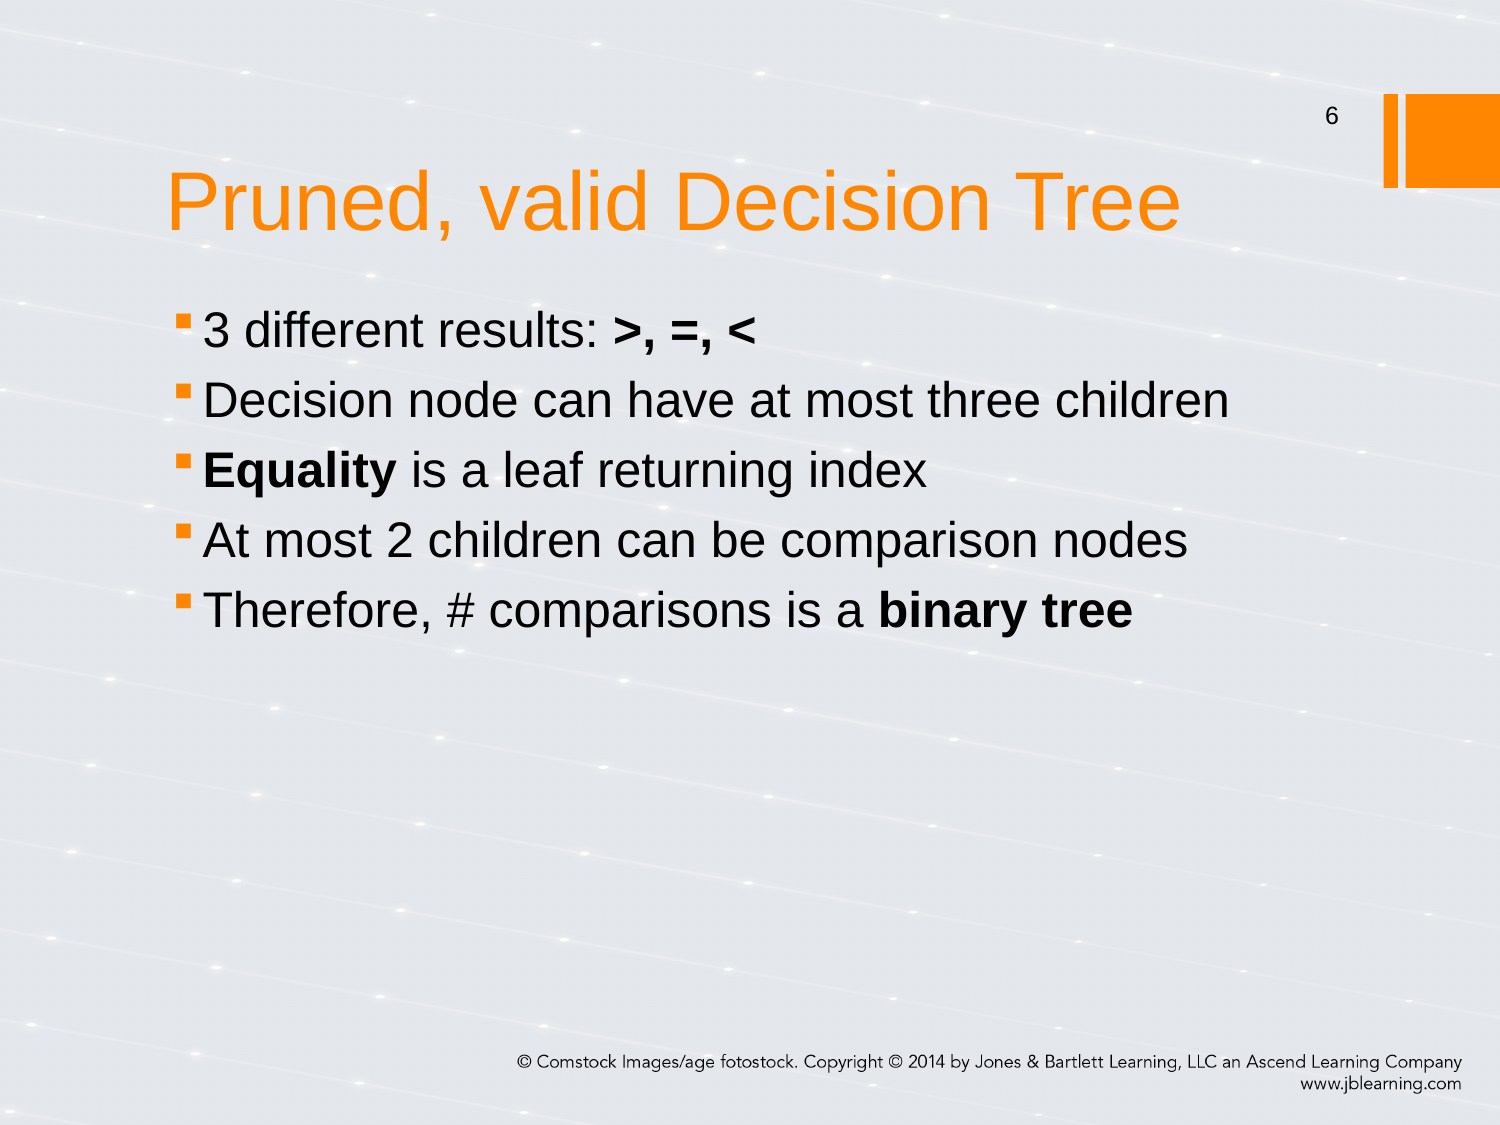

# Pruned, valid Decision Tree
6
3 different results: >, =, <
Decision node can have at most three children
Equality is a leaf returning index
At most 2 children can be comparison nodes
Therefore, # comparisons is a binary tree